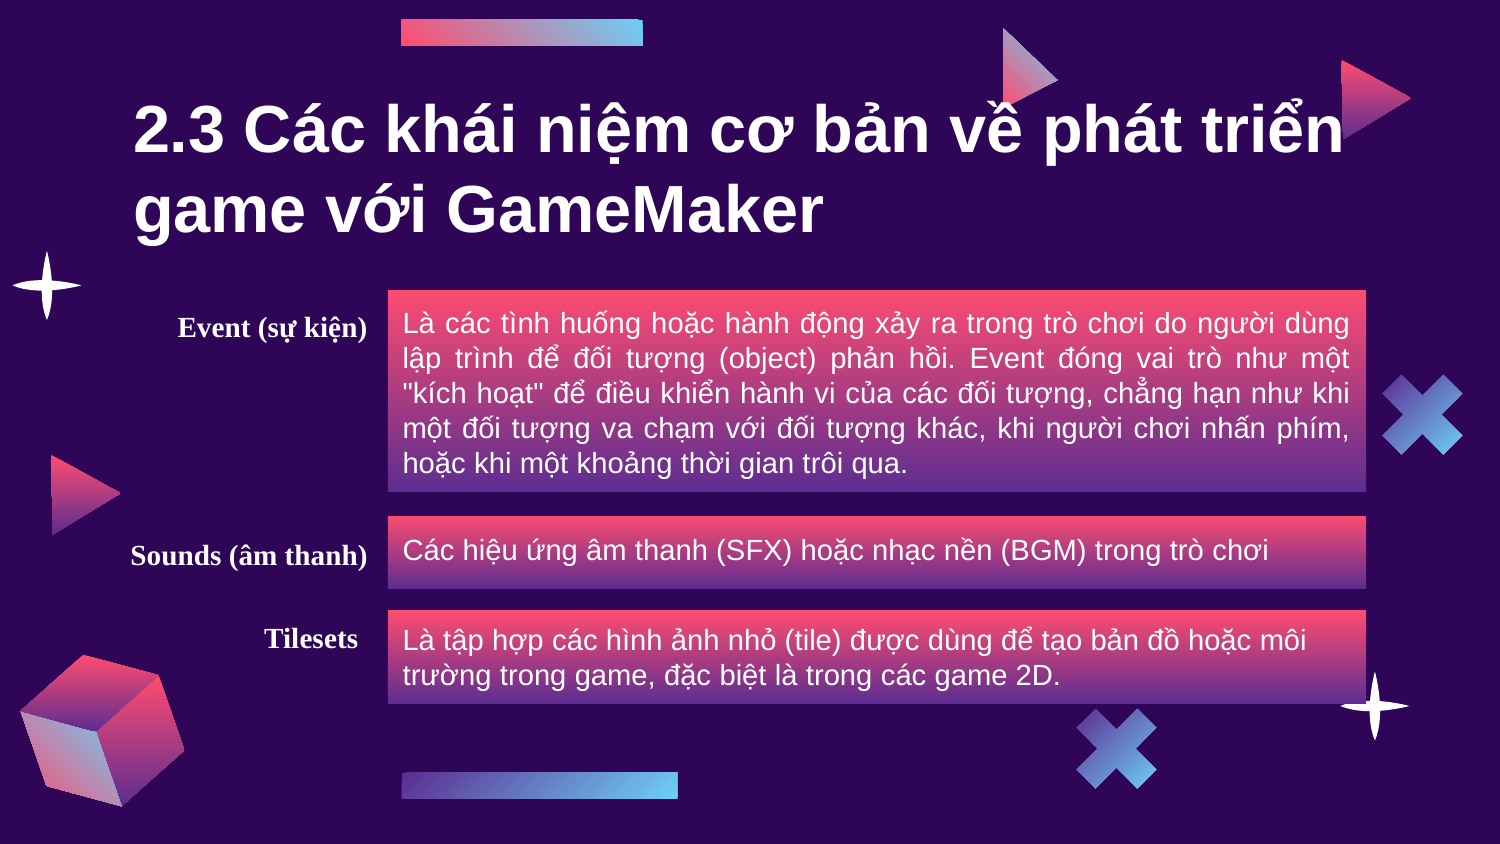

# 2.3 Các khái niệm cơ bản về phát triển game với GameMaker
Event (sự kiện)

Là các tình huống hoặc hành động xảy ra trong trò chơi do người dùng lập trình để đối tượng (object) phản hồi. Event đóng vai trò như một "kích hoạt" để điều khiển hành vi của các đối tượng, chẳng hạn như khi một đối tượng va chạm với đối tượng khác, khi người chơi nhấn phím, hoặc khi một khoảng thời gian trôi qua.
Sounds (âm thanh)

Các hiệu ứng âm thanh (SFX) hoặc nhạc nền (BGM) trong trò chơi
Tilesets

Là tập hợp các hình ảnh nhỏ (tile) được dùng để tạo bản đồ hoặc môi trường trong game, đặc biệt là trong các game 2D.